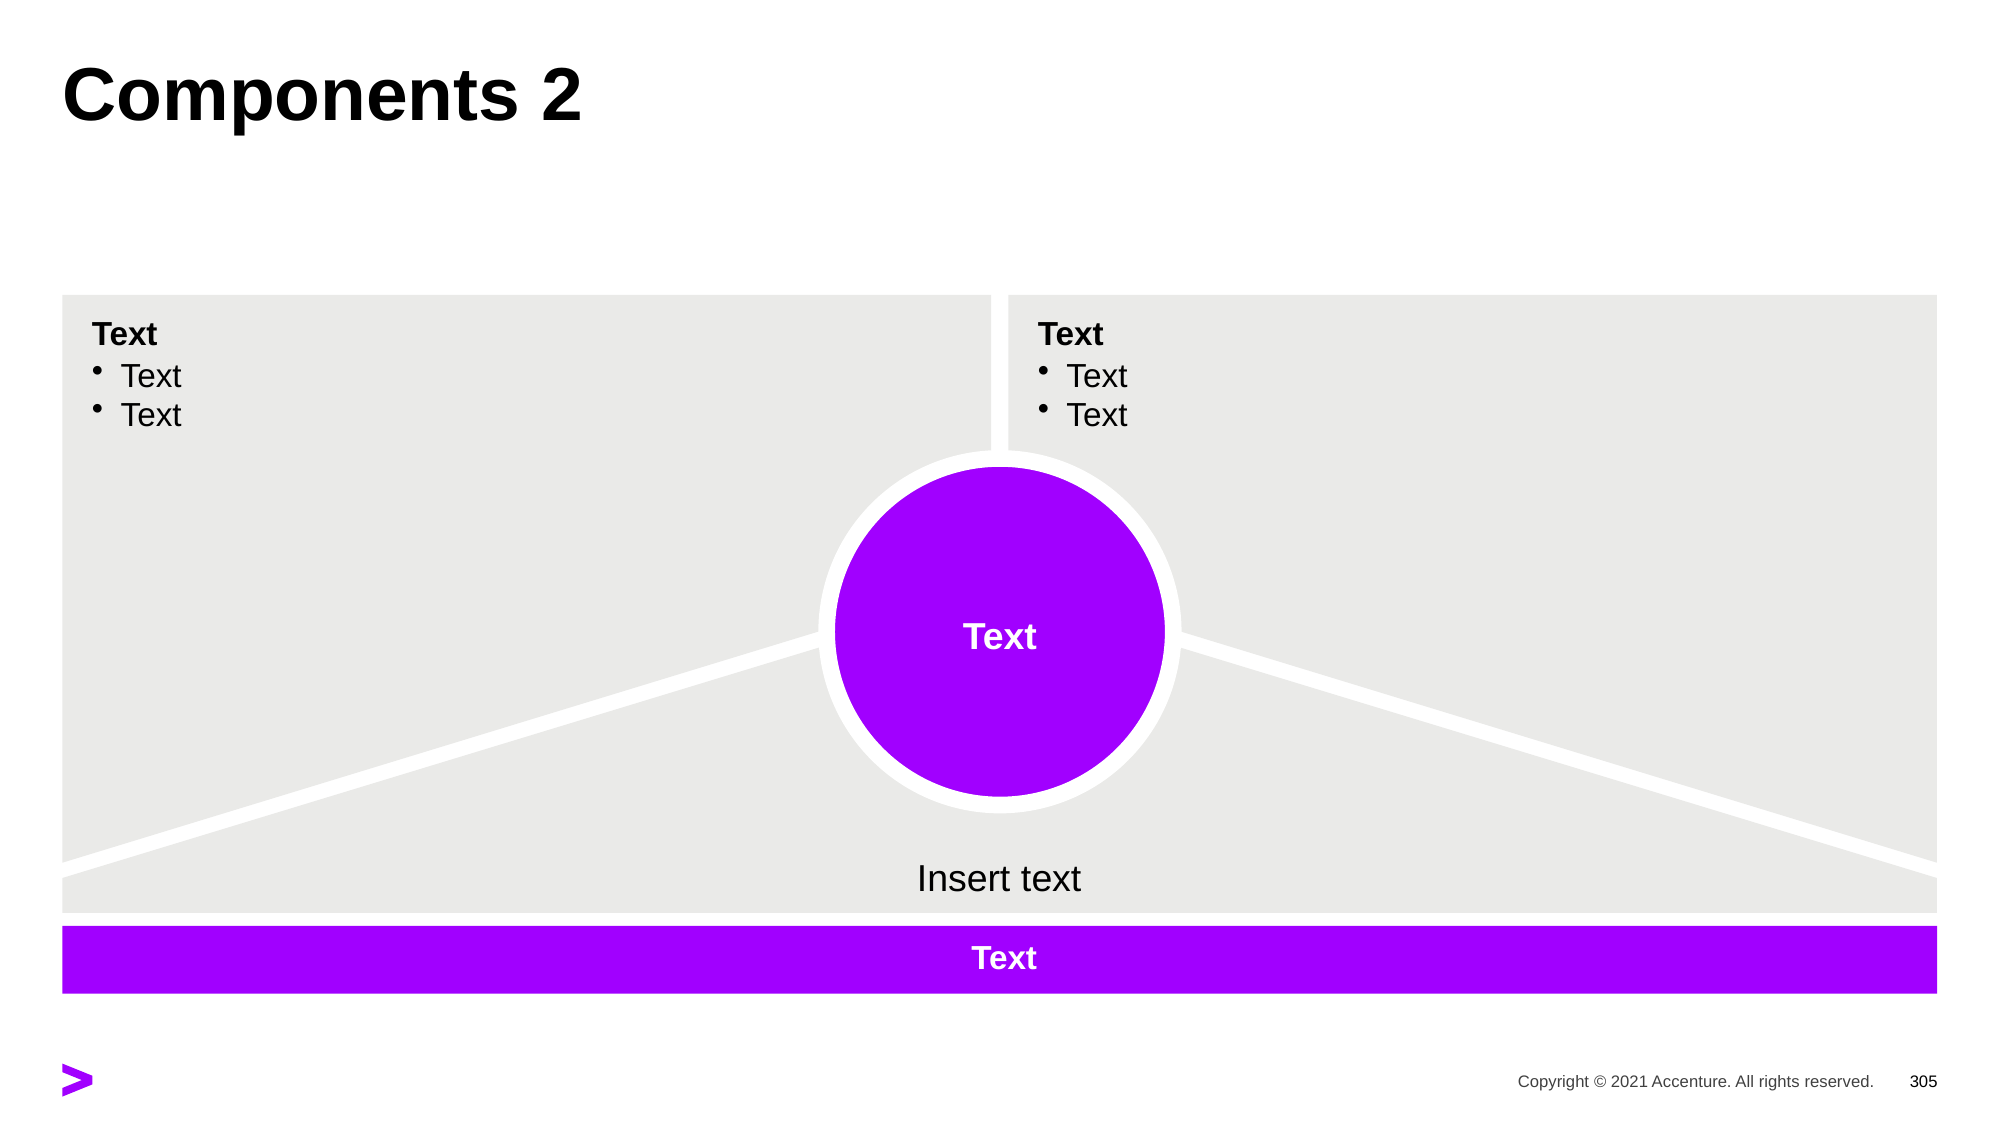

# Components 2
Text
Text
Text
Text
Text
Text
Text

Insert text
 Text
Copyright © 2021 Accenture. All rights reserved.
305